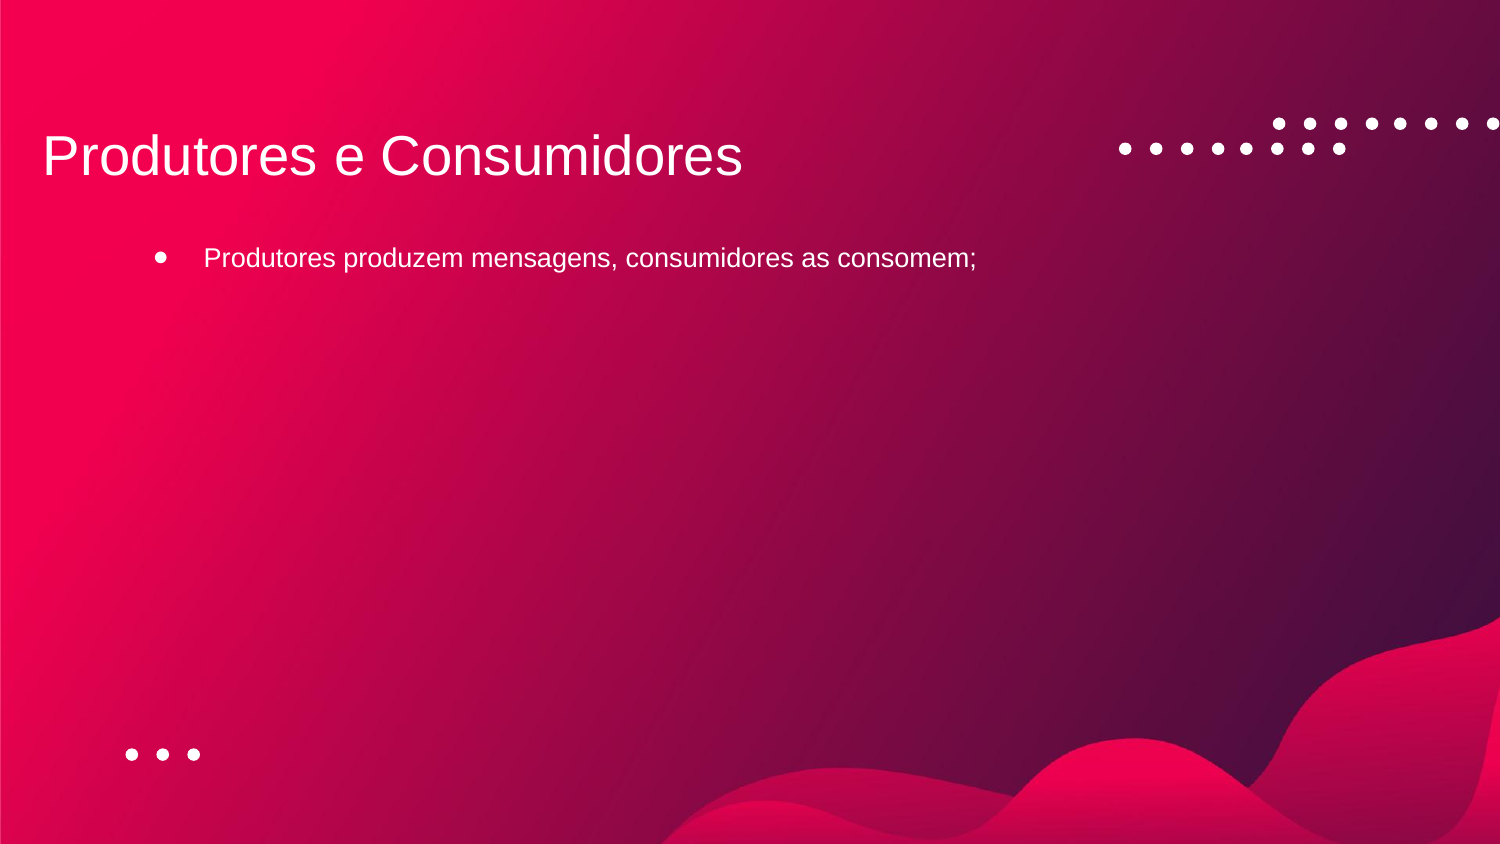

# Produtores e Consumidores

Produtores produzem mensagens, consumidores as consomem;